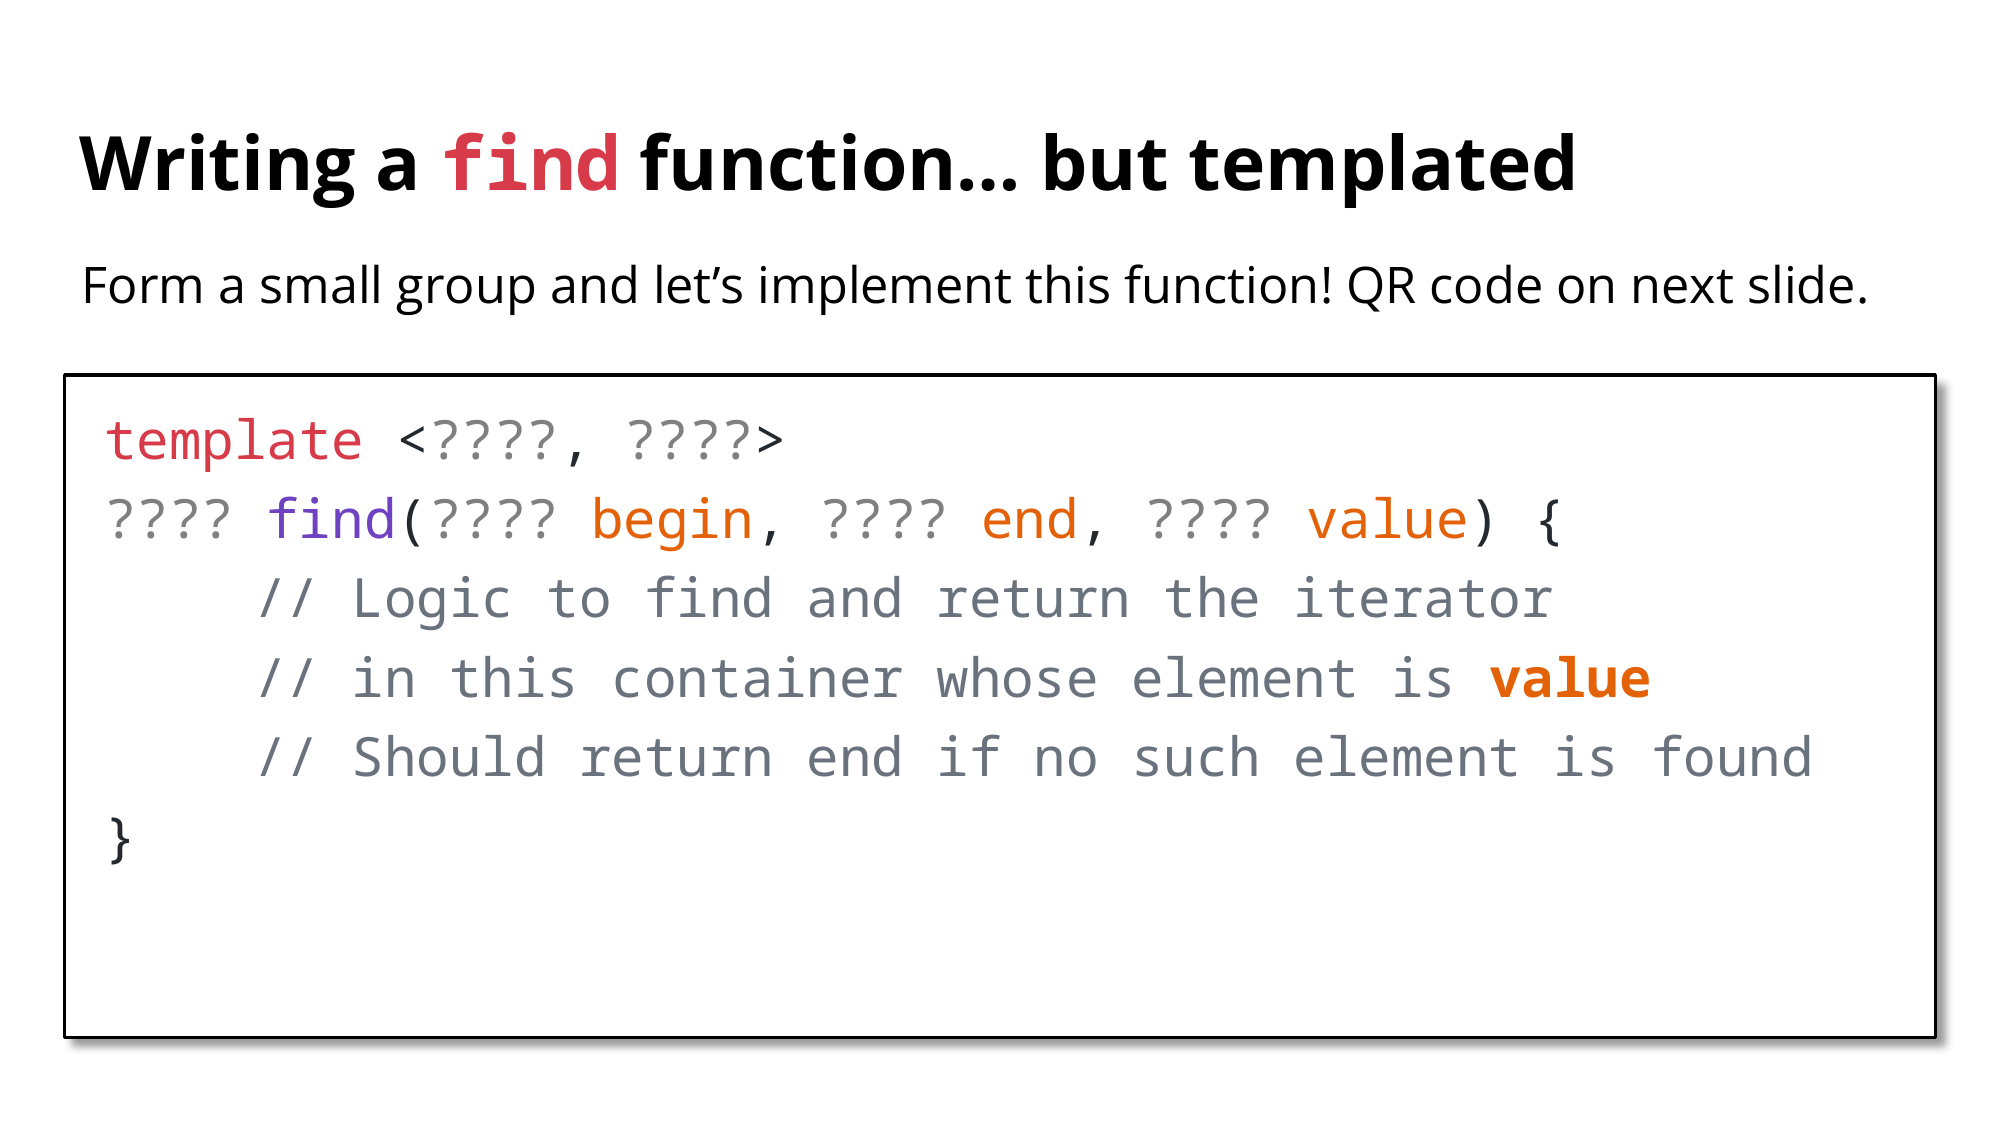

# Writing a find function… but templated
Form a small group and let’s implement this function! QR code on next slide.
template <????, ????>
???? find(???? begin, ???? end, ???? value) {
	// Logic to find and return the iterator
	// in this container whose element is value
	// Should return end if no such element is found
}